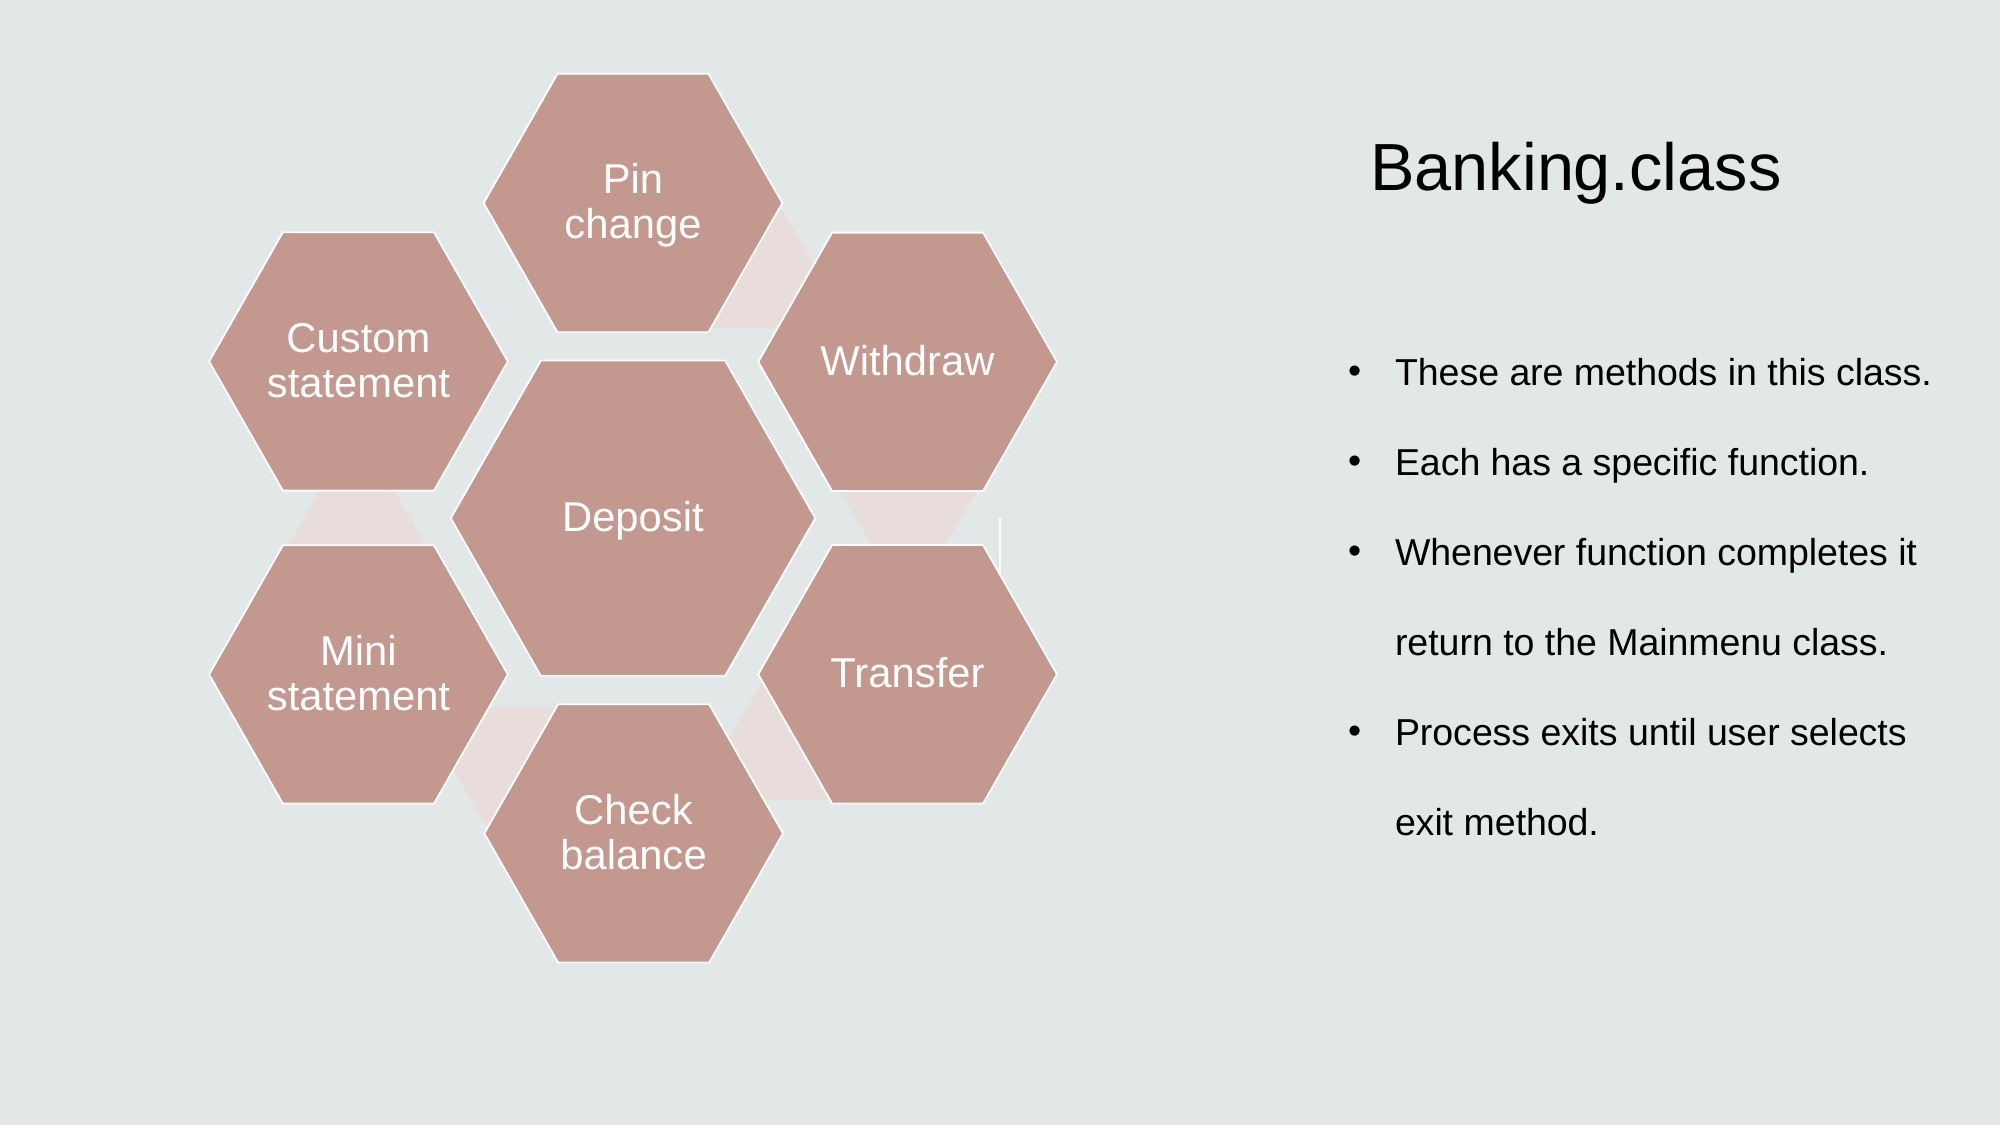

# Banking.class
Deposit
Pin change
Withdraw
Transfer
Check balance
Mini statement
Custom statement
These are methods in this class.
Each has a specific function.
Whenever function completes it return to the Mainmenu class.
Process exits until user selects exit method.